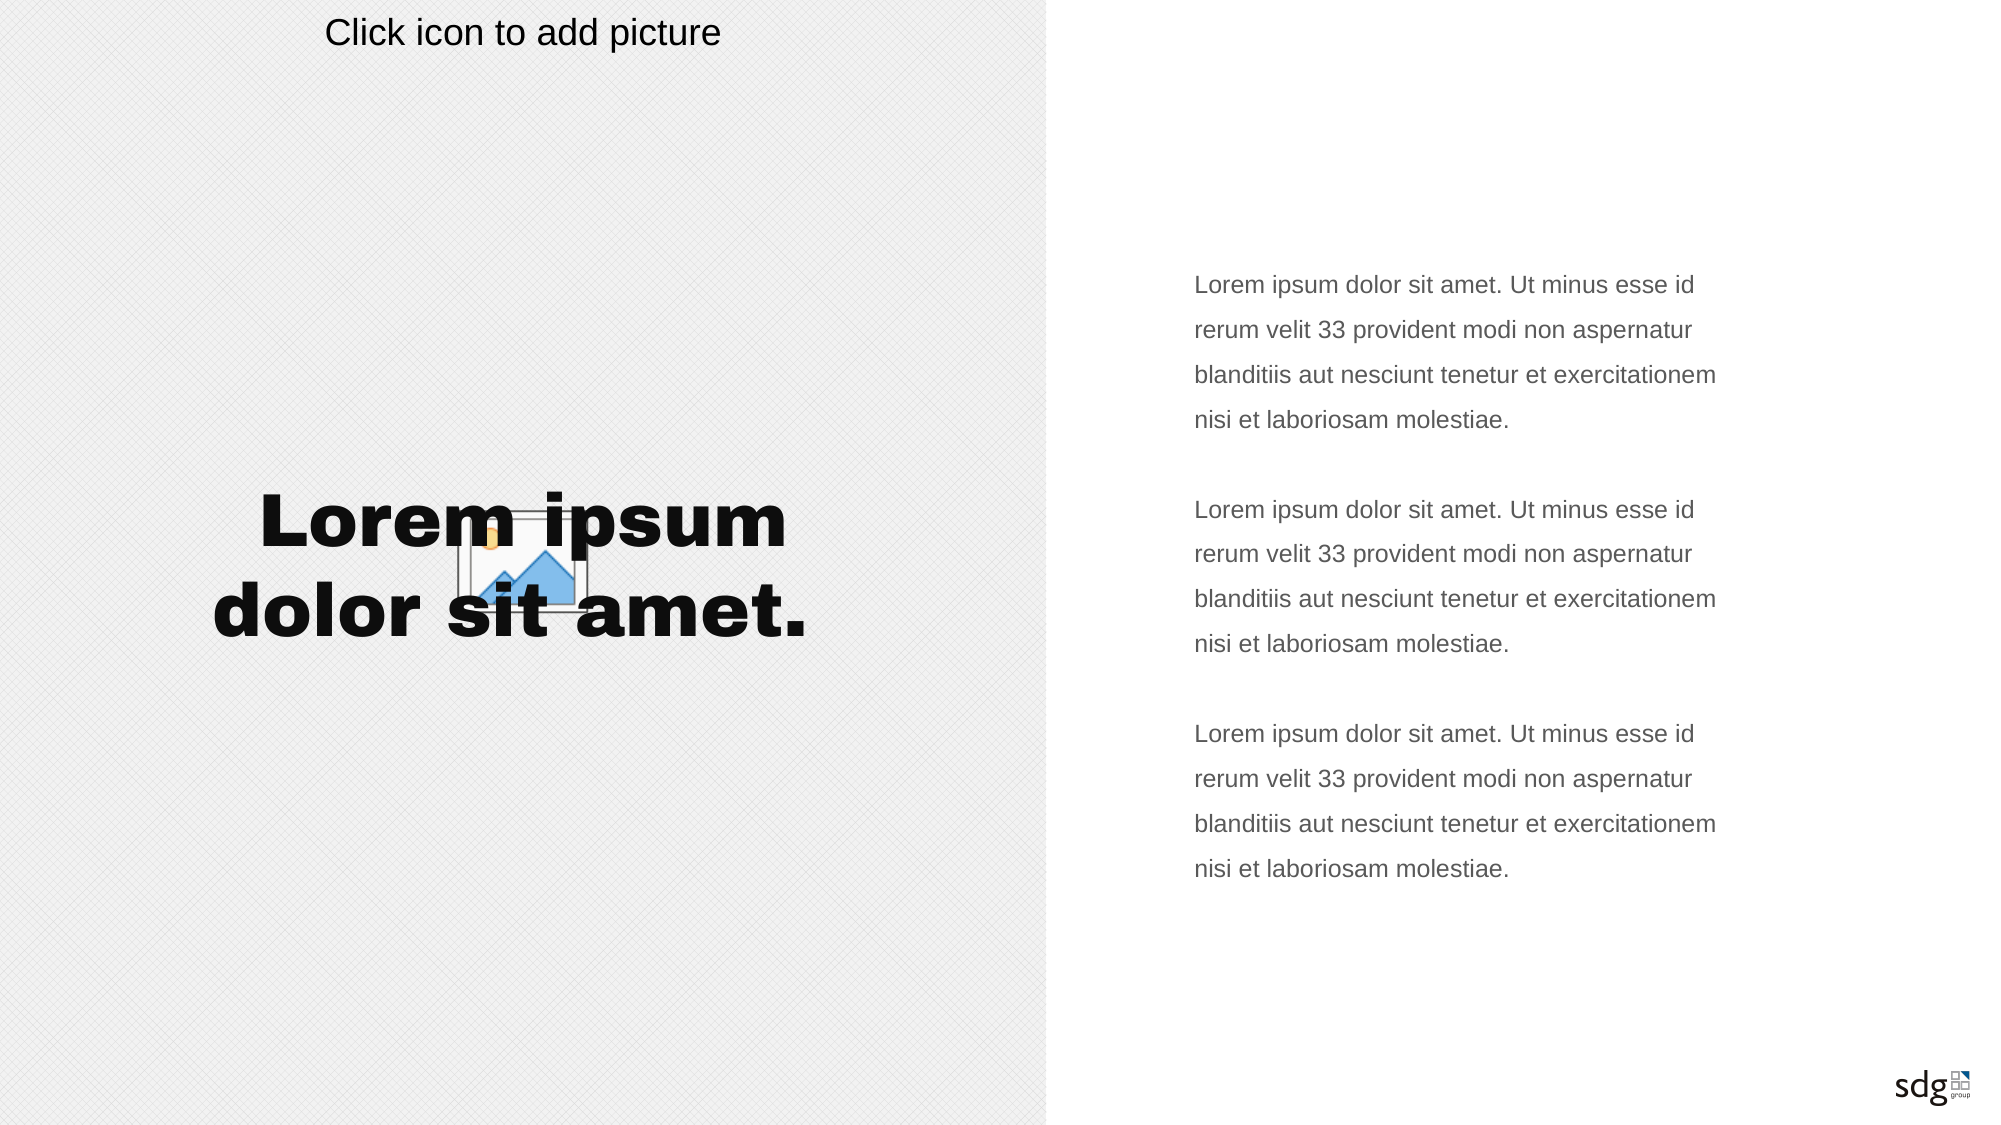

Lorem ipsum dolor sit amet. Ut minus esse id rerum velit 33 provident modi non aspernatur blanditiis aut nesciunt tenetur et exercitationem nisi et laboriosam molestiae.

Lorem ipsum dolor sit amet. Ut minus esse id rerum velit 33 provident modi non aspernatur blanditiis aut nesciunt tenetur et exercitationem nisi et laboriosam molestiae.

Lorem ipsum dolor sit amet. Ut minus esse id rerum velit 33 provident modi non aspernatur blanditiis aut nesciunt tenetur et exercitationem nisi et laboriosam molestiae.

Lorem ipsum dolor sit amet.